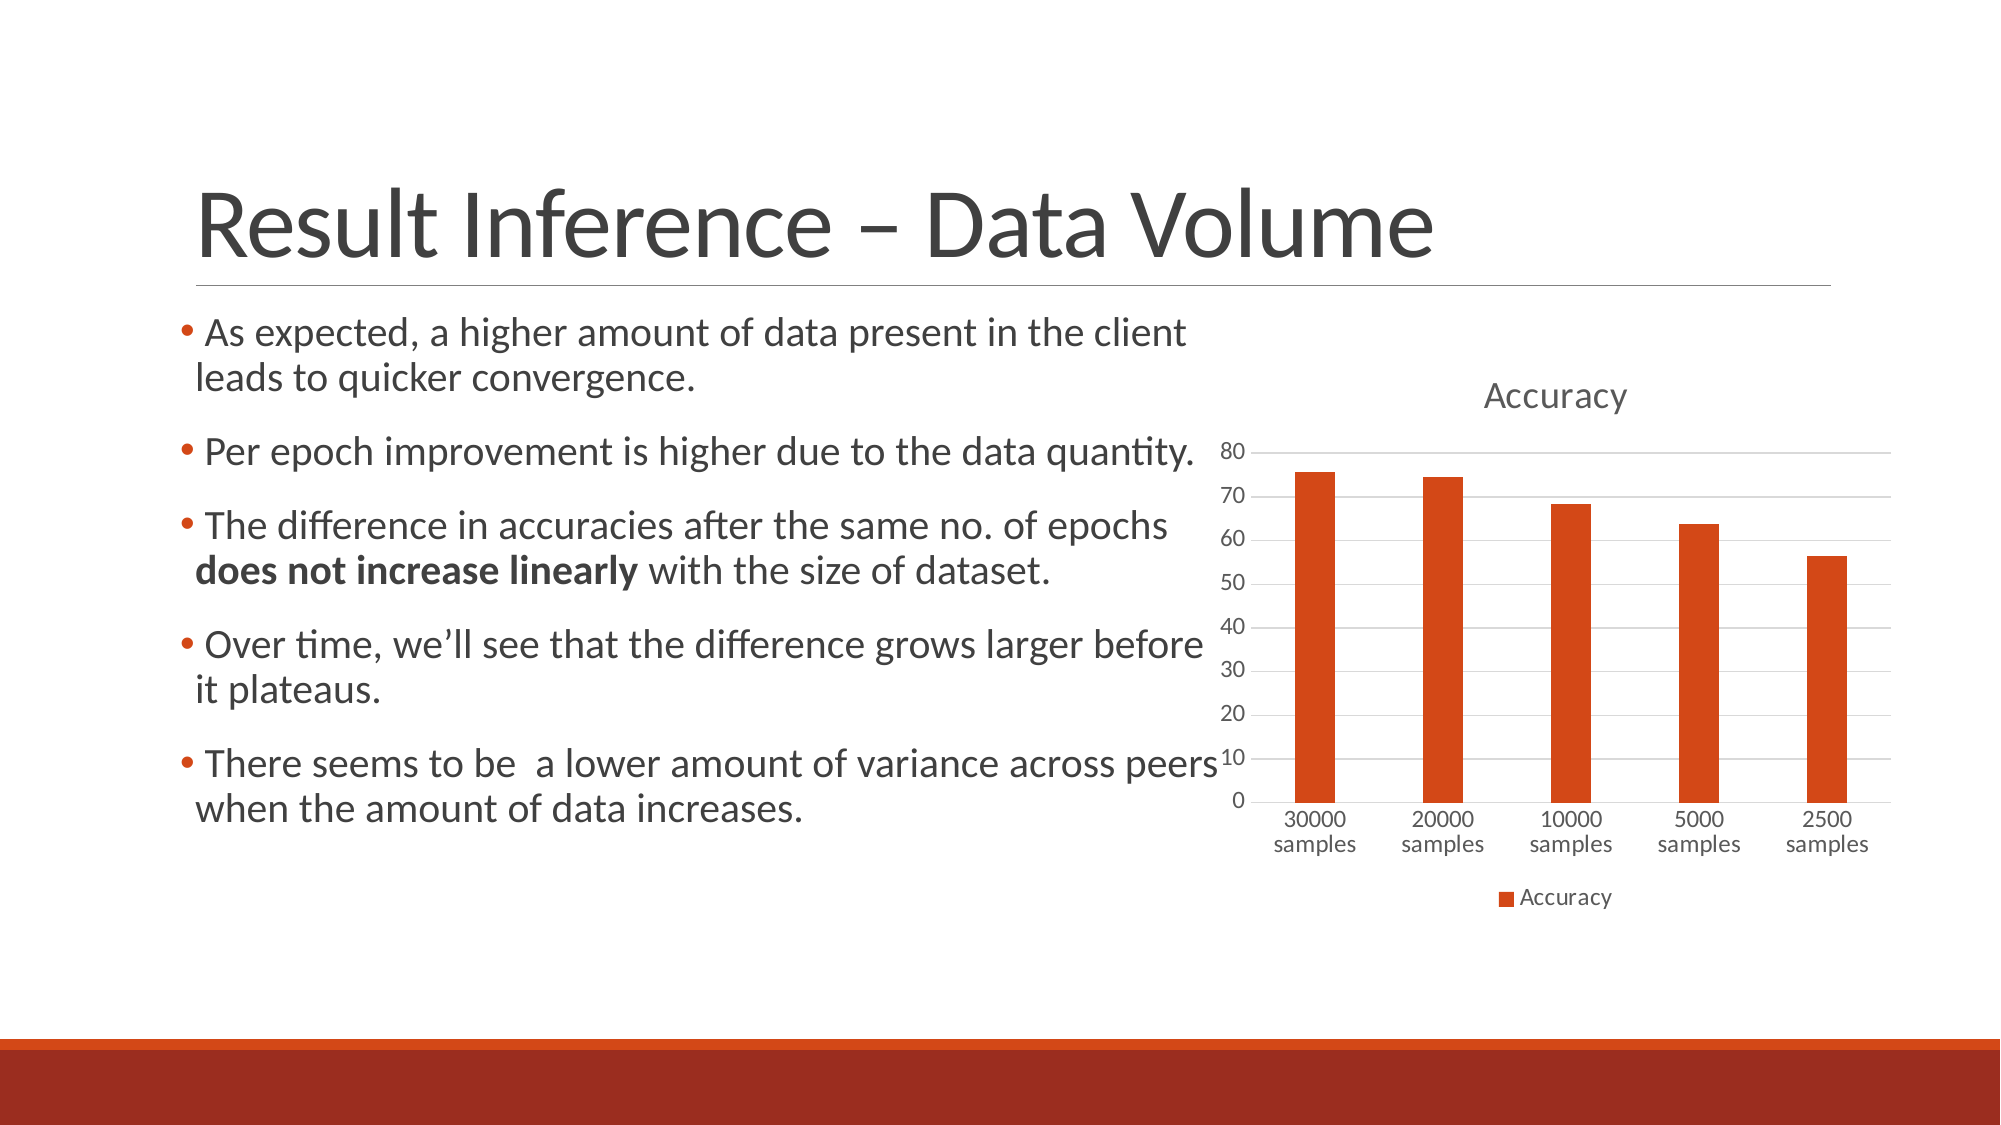

# Result Inference – Data Volume
 As expected, a higher amount of data present in the client
leads to quicker convergence.
 Per epoch improvement is higher due to the data quantity.
 The difference in accuracies after the same no. of epochs
does not increase linearly with the size of dataset.
 Over time, we’ll see that the difference grows larger before
it plateaus.
 There seems to be  a lower amount of variance across peers
when the amount of data increases.

### Chart:

| Category | Accuracy |
|---|---|
| 30000 samples | 75.69 |
| 20000 samples | 74.67 |
| 10000 samples | 68.36 |
| 5000 samples | 63.78 |
| 2500 samples | 56.54 |